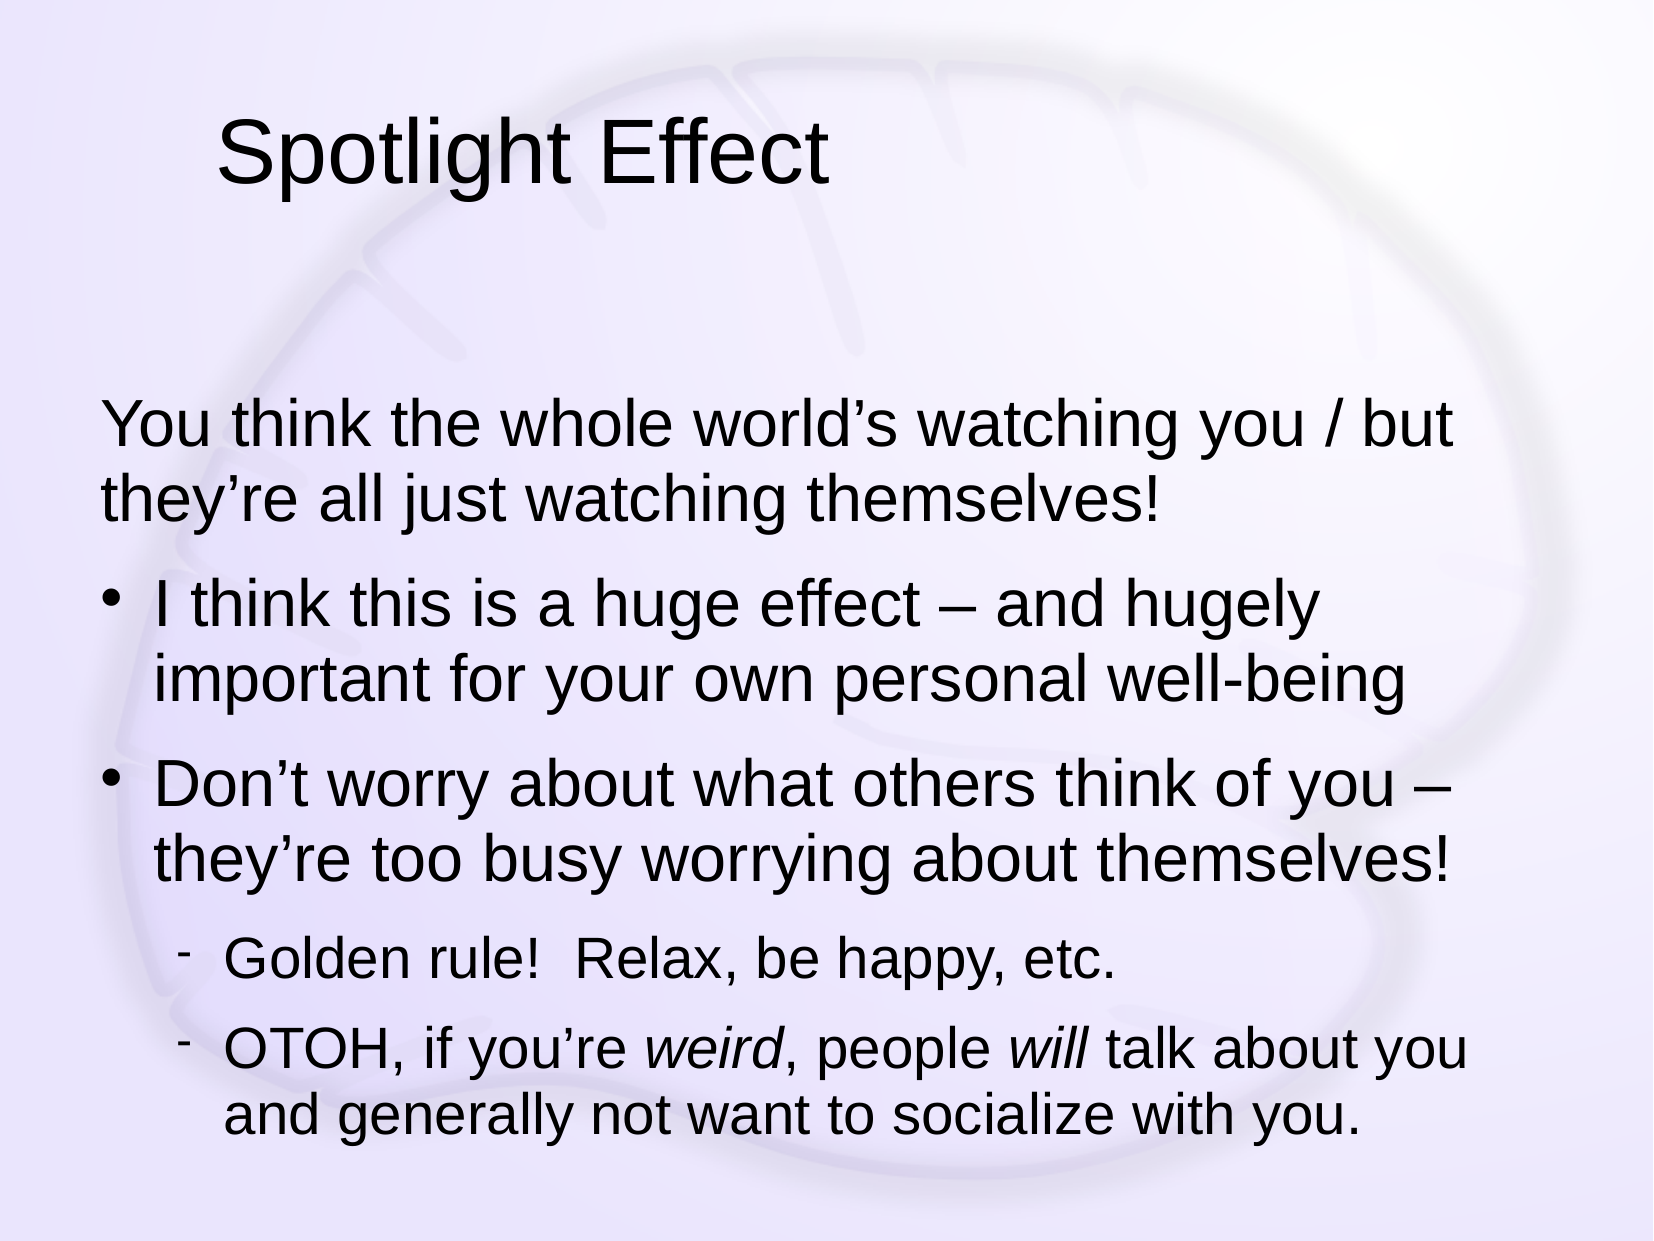

# Spotlight Effect
You think the whole world’s watching you / but they’re all just watching themselves!
I think this is a huge effect – and hugely important for your own personal well-being
Don’t worry about what others think of you – they’re too busy worrying about themselves!
Golden rule!  Relax, be happy, etc.
OTOH, if you’re weird, people will talk about you and generally not want to socialize with you.